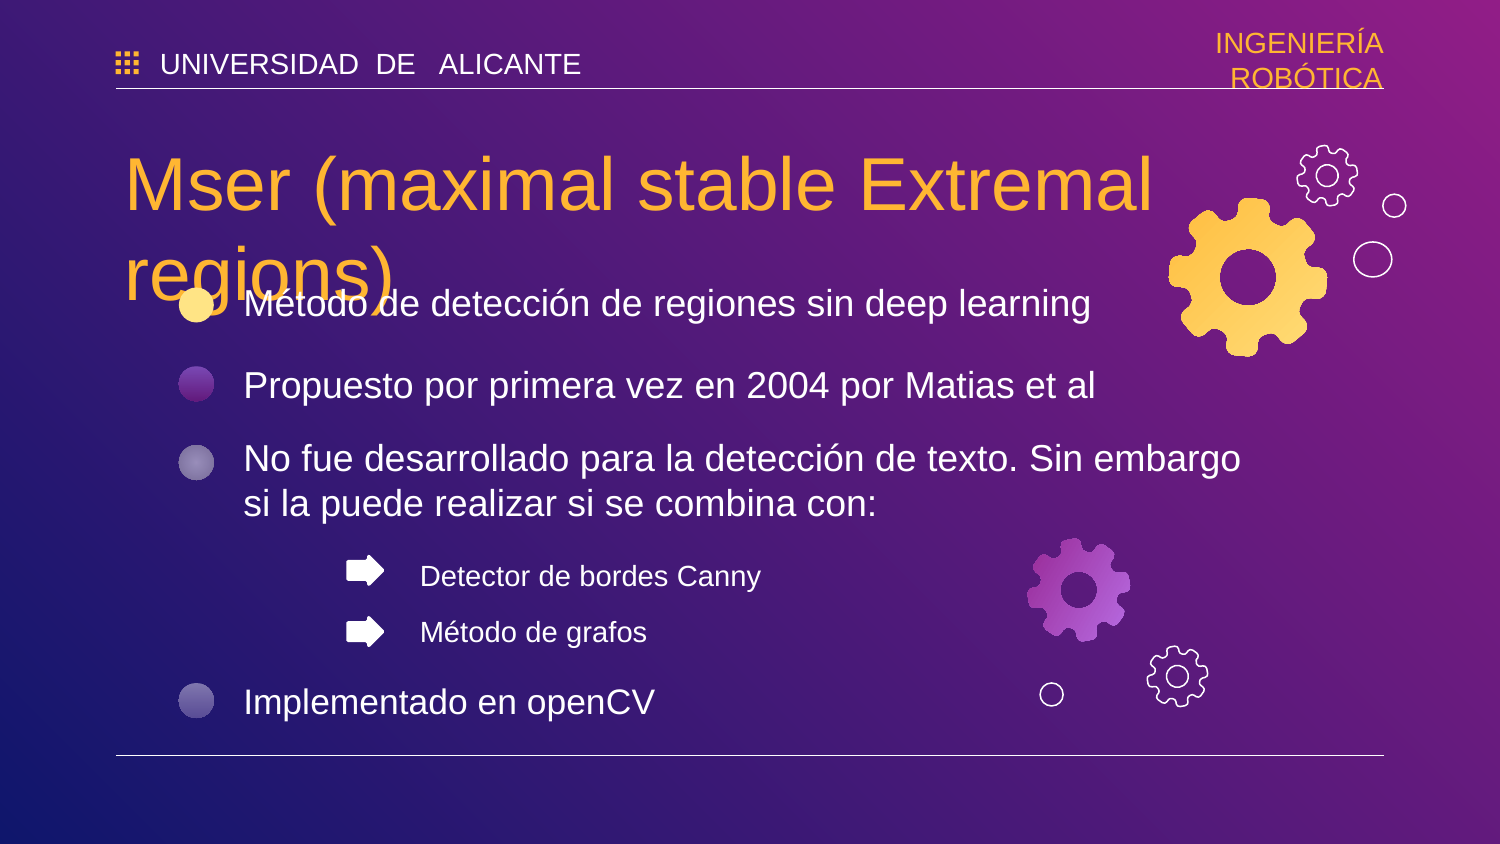

UNIVERSIDAD  DE   ALICANTE
INGENIERÍA ROBÓTICA

Mser (maximal stable Extremal regions)

Método de detección de regiones sin deep learning

Propuesto por primera vez en 2004 por Matias et al

No fue desarrollado para la detección de texto. Sin embargo si la puede realizar si se combina con:

Detector de bordes Canny

Método de grafos

Implementado en openCV